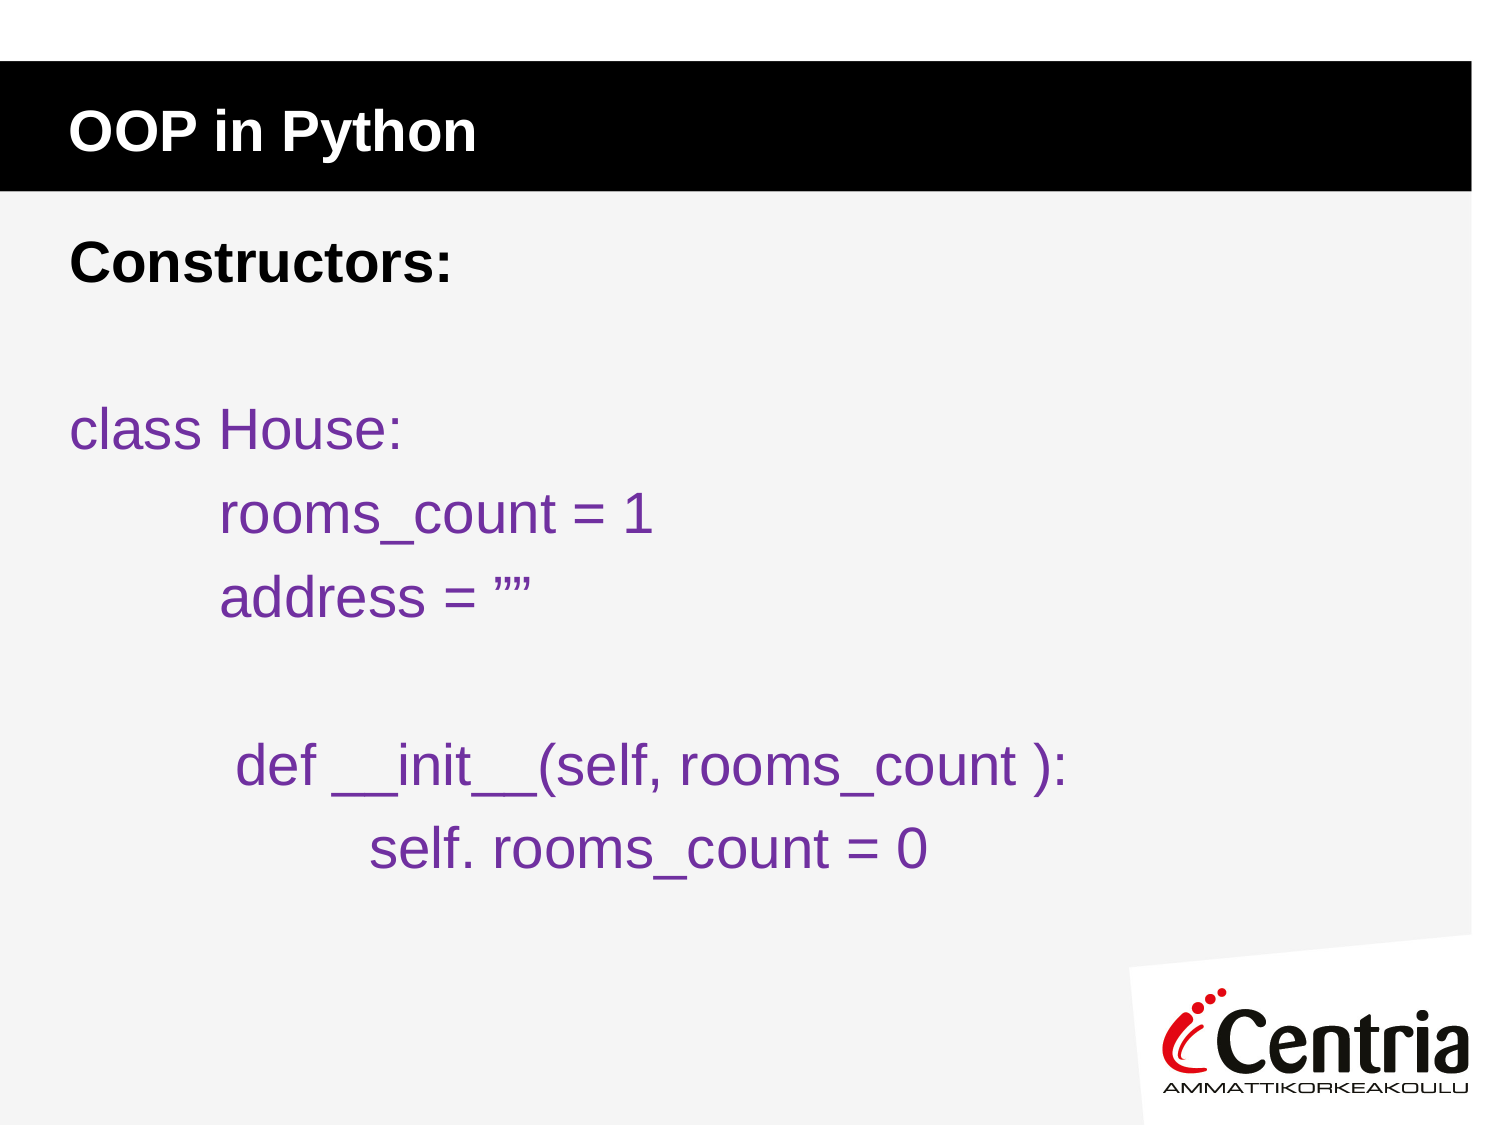

OOP in Python
Constructors:

class House:
	rooms_count = 1
	address = ””

	 def __init__(self, rooms_count ):
		self. rooms_count = 0